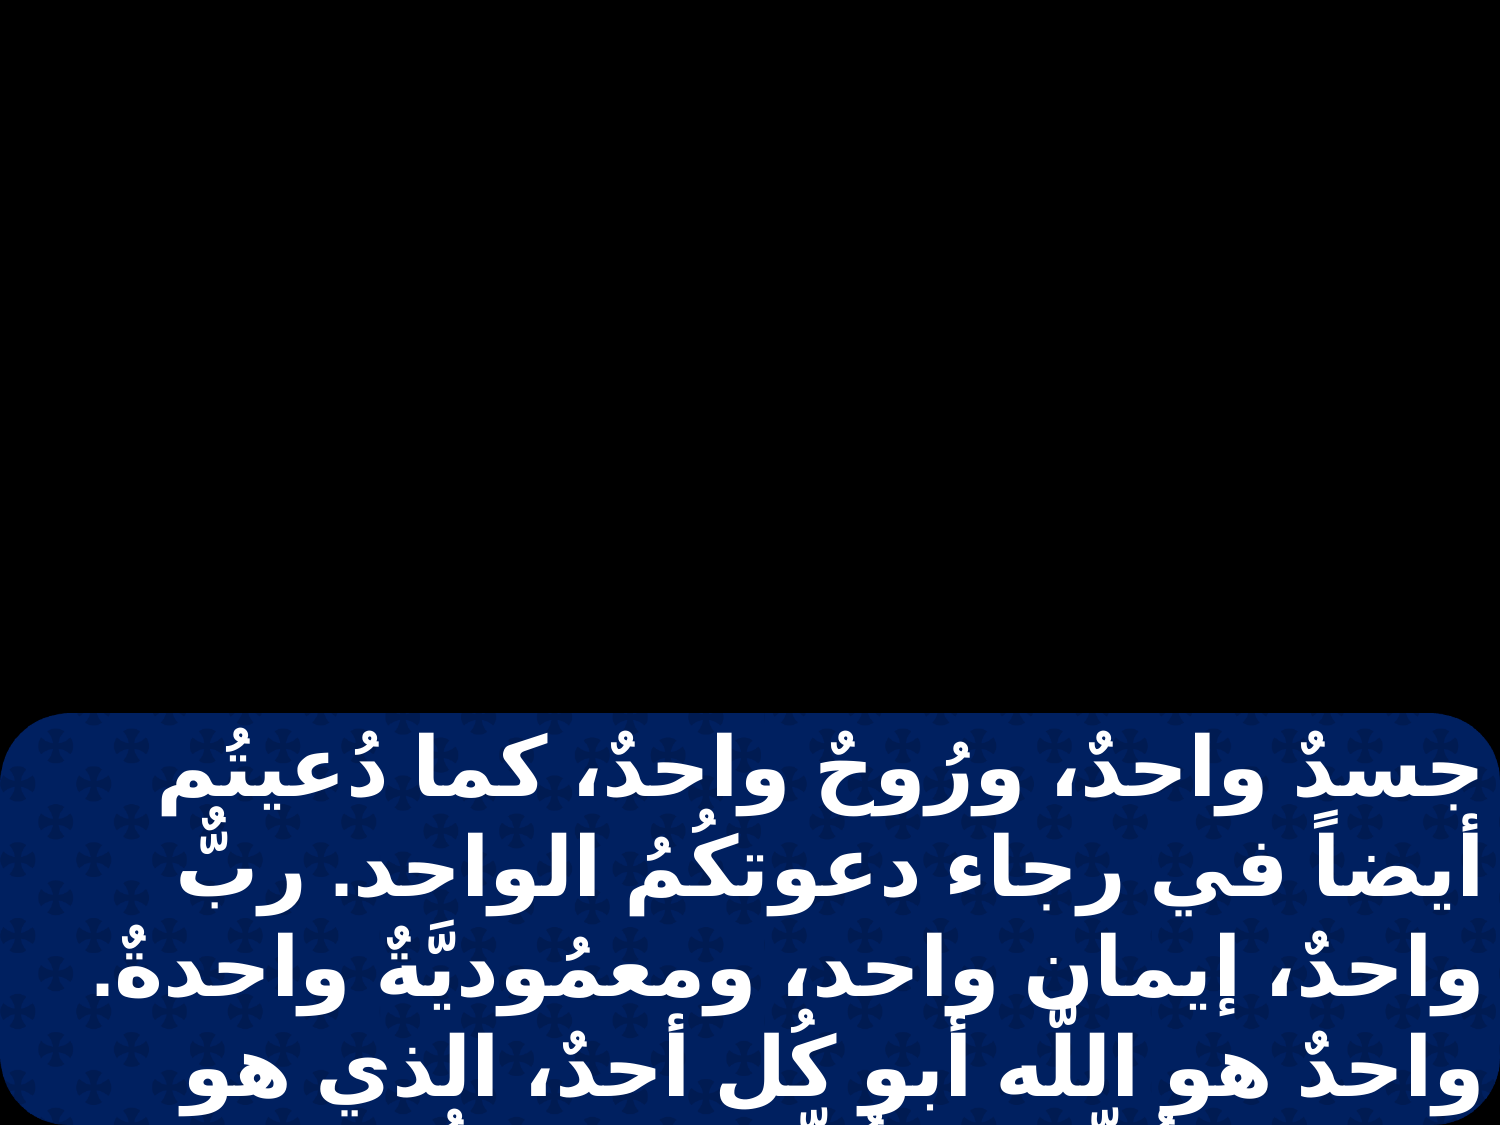

جسدٌ واحدٌ، ورُوحٌ واحدٌ، كما دُعيتُم أيضاً في رجاء دعوتكُمُ الواحد. ربٌّ واحدٌ، إيمان واحد، ومعمُوديَّةٌ واحدةٌ. واحدٌ هو اللَّه أبو كُل أحدٌ، الذي هو فوق الكُلِّ وبالكُلِّ وفي الكُل